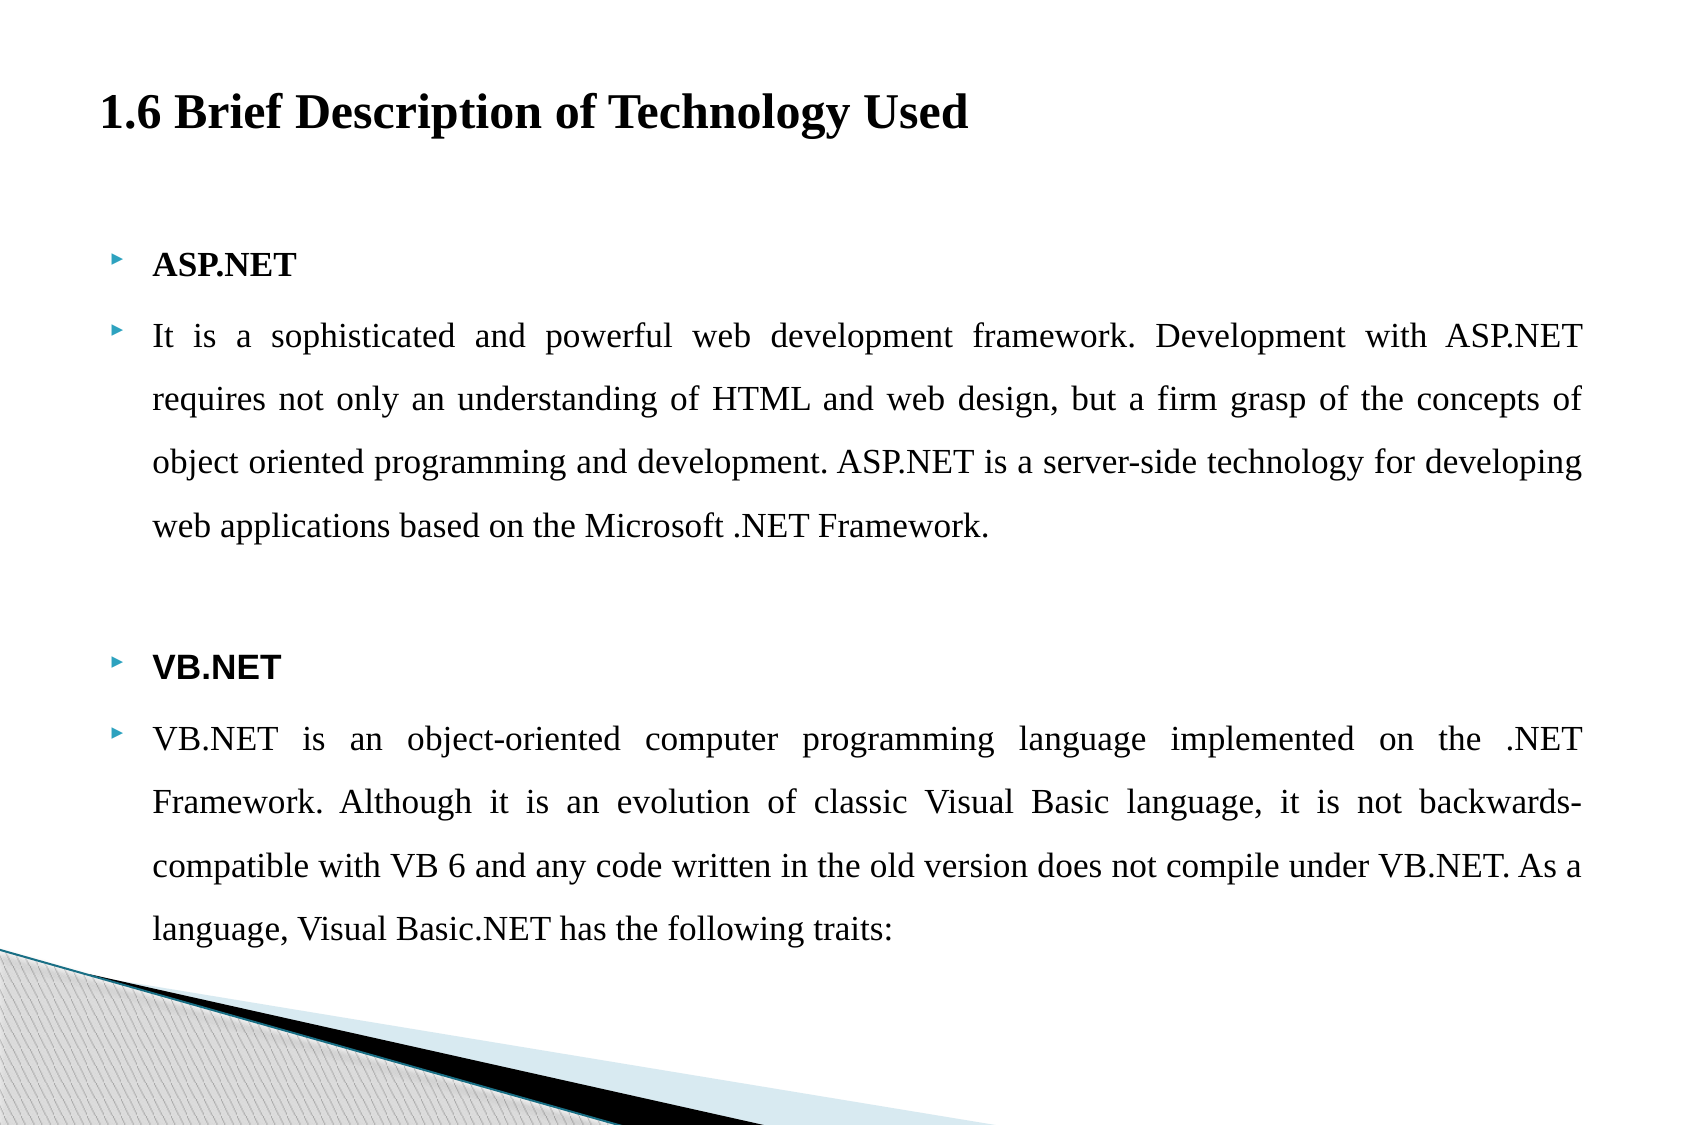

# 1.6 Brief Description of Technology Used
ASP.NET
It is a sophisticated and powerful web development framework. Development with ASP.NET requires not only an understanding of HTML and web design, but a firm grasp of the concepts of object oriented programming and development. ASP.NET is a server-side technology for developing web applications based on the Microsoft .NET Framework.

VB.NET
VB.NET is an object-oriented computer programming language implemented on the .NET Framework. Although it is an evolution of classic Visual Basic language, it is not backwards-compatible with VB 6 and any code written in the old version does not compile under VB.NET. As a language, Visual Basic.NET has the following traits: